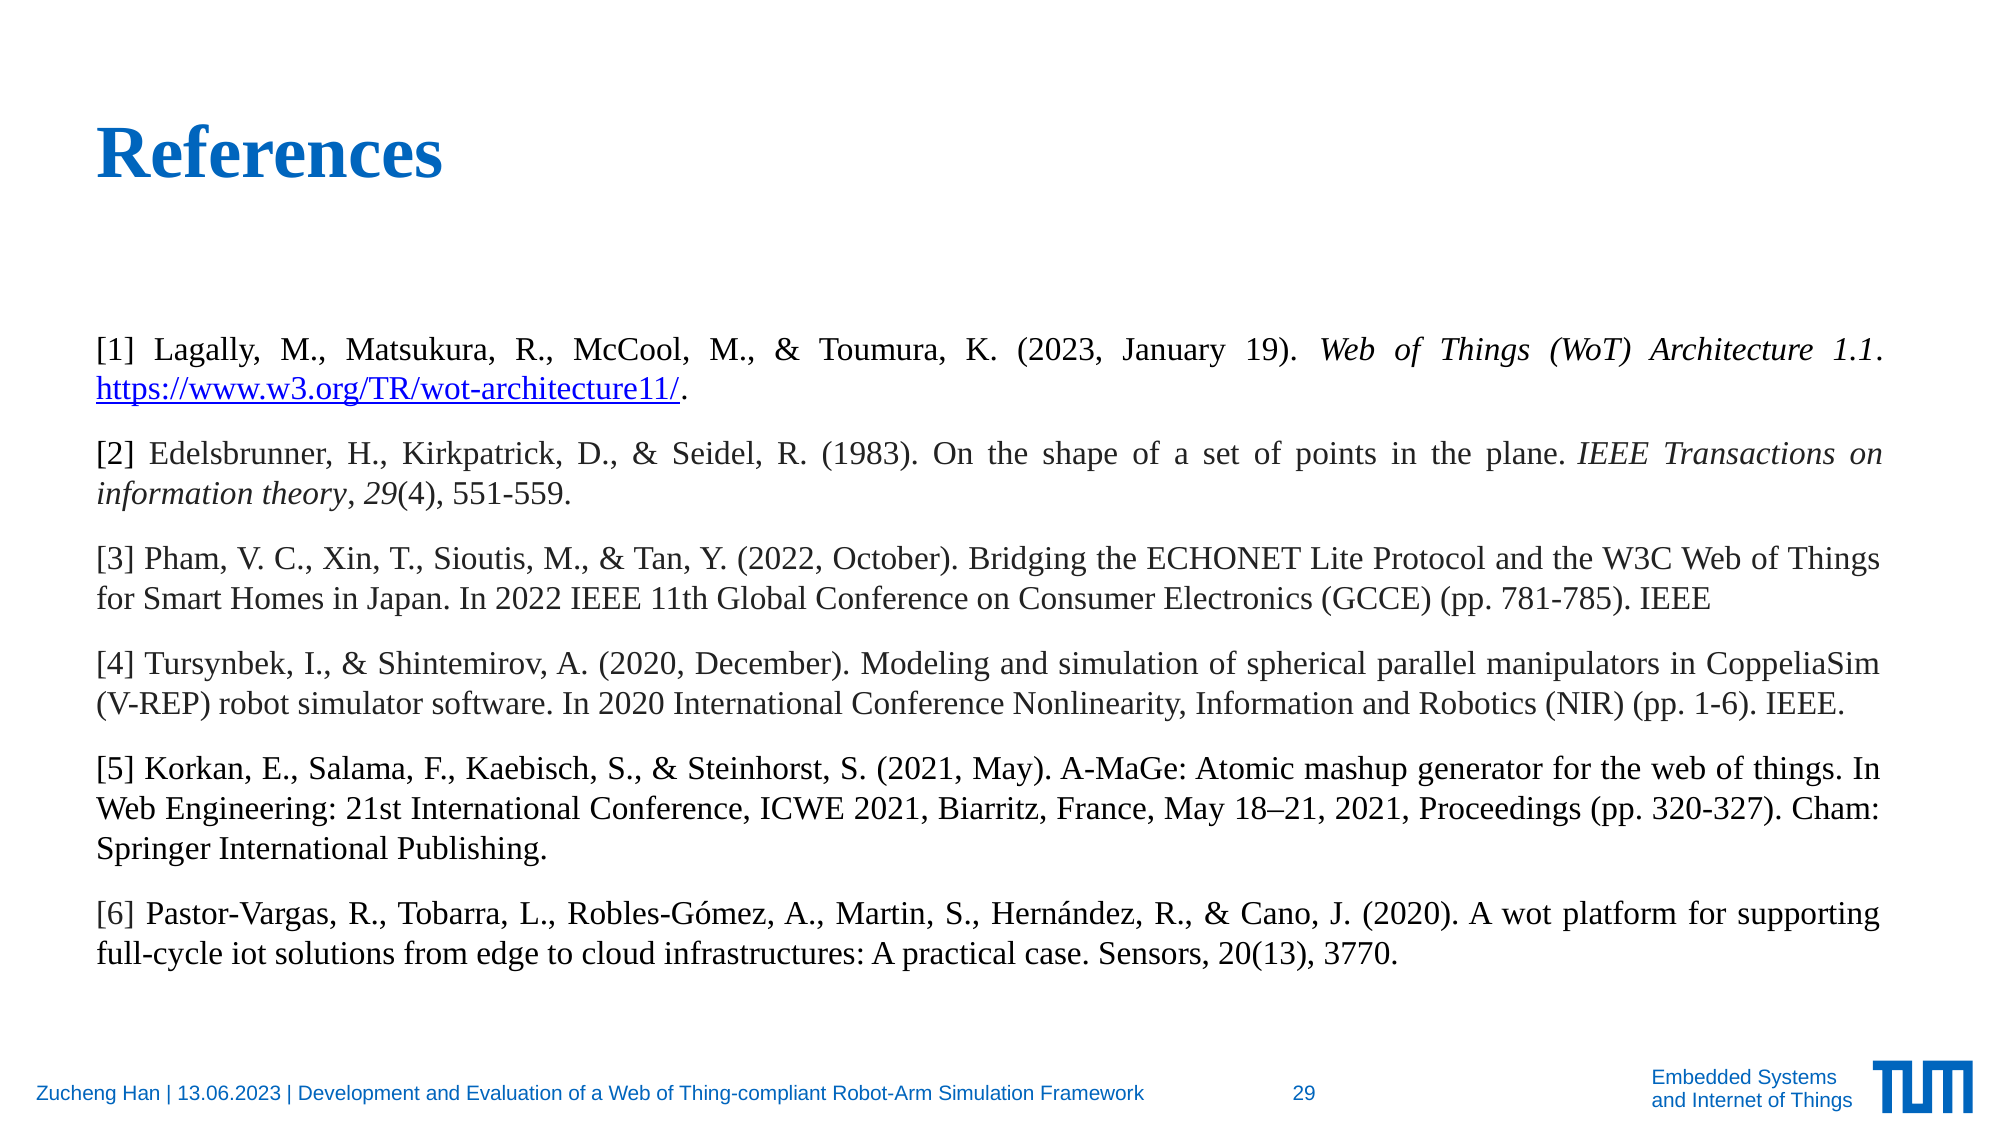

References
[1] Lagally, M., Matsukura, R., McCool, M., & Toumura, K. (2023, January 19). Web of Things (WoT) Architecture 1.1. https://www.w3.org/TR/wot-architecture11/.
[2] Edelsbrunner, H., Kirkpatrick, D., & Seidel, R. (1983). On the shape of a set of points in the plane. IEEE Transactions on information theory, 29(4), 551-559.
[3] Pham, V. C., Xin, T., Sioutis, M., & Tan, Y. (2022, October). Bridging the ECHONET Lite Protocol and the W3C Web of Things for Smart Homes in Japan. In 2022 IEEE 11th Global Conference on Consumer Electronics (GCCE) (pp. 781-785). IEEE
[4] Tursynbek, I., & Shintemirov, A. (2020, December). Modeling and simulation of spherical parallel manipulators in CoppeliaSim (V-REP) robot simulator software. In 2020 International Conference Nonlinearity, Information and Robotics (NIR) (pp. 1-6). IEEE.
[5] Korkan, E., Salama, F., Kaebisch, S., & Steinhorst, S. (2021, May). A-MaGe: Atomic mashup generator for the web of things. In Web Engineering: 21st International Conference, ICWE 2021, Biarritz, France, May 18–21, 2021, Proceedings (pp. 320-327). Cham: Springer International Publishing.
[6] Pastor-Vargas, R., Tobarra, L., Robles-Gómez, A., Martin, S., Hernández, R., & Cano, J. (2020). A wot platform for supporting full-cycle iot solutions from edge to cloud infrastructures: A practical case. Sensors, 20(13), 3770.

Zucheng Han | 13.06.2023 | Development and Evaluation of a Web of Thing-compliant Robot-Arm Simulation Framework
29